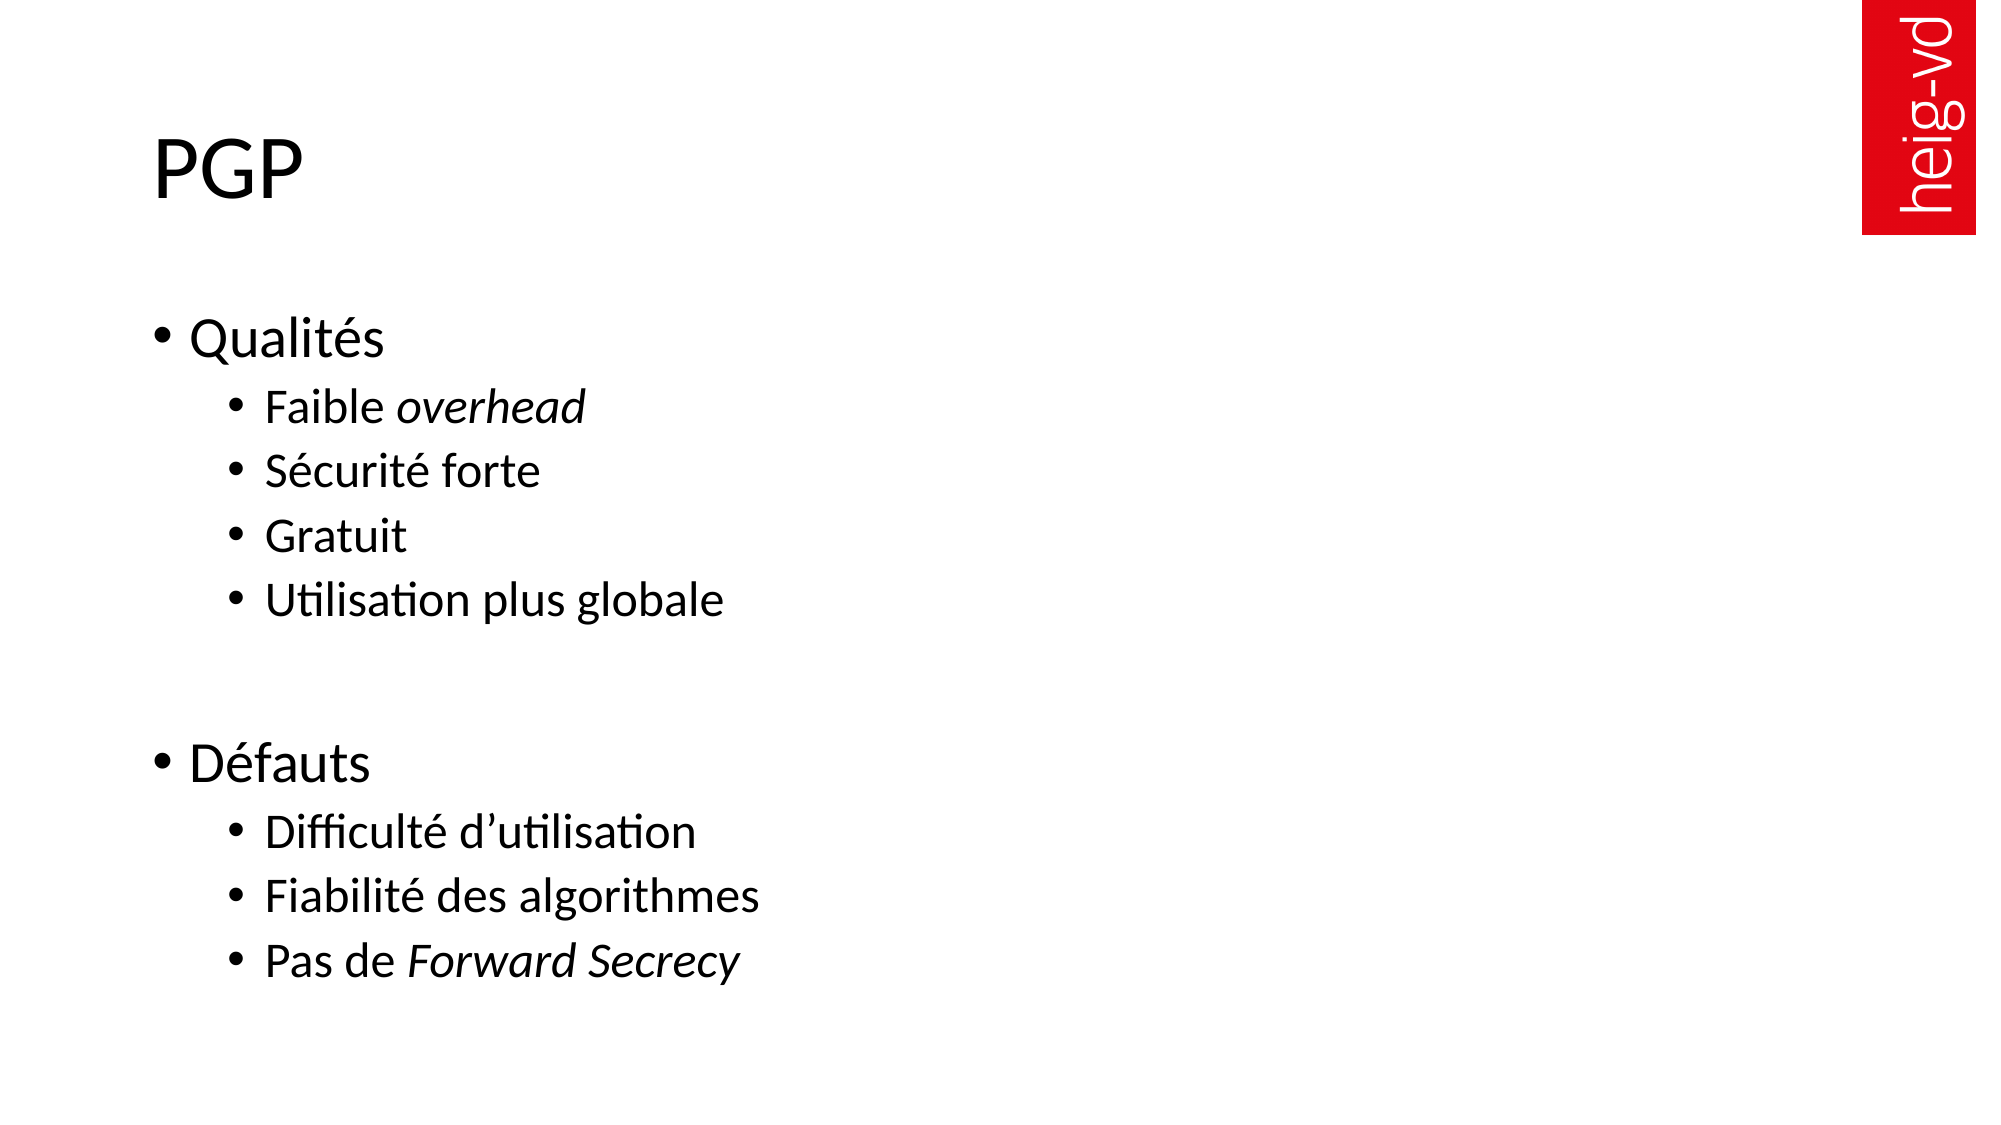

# PGP
Qualités
Faible overhead
Sécurité forte
Gratuit
Utilisation plus globale

Défauts
Difficulté d’utilisation
Fiabilité des algorithmes
Pas de Forward Secrecy